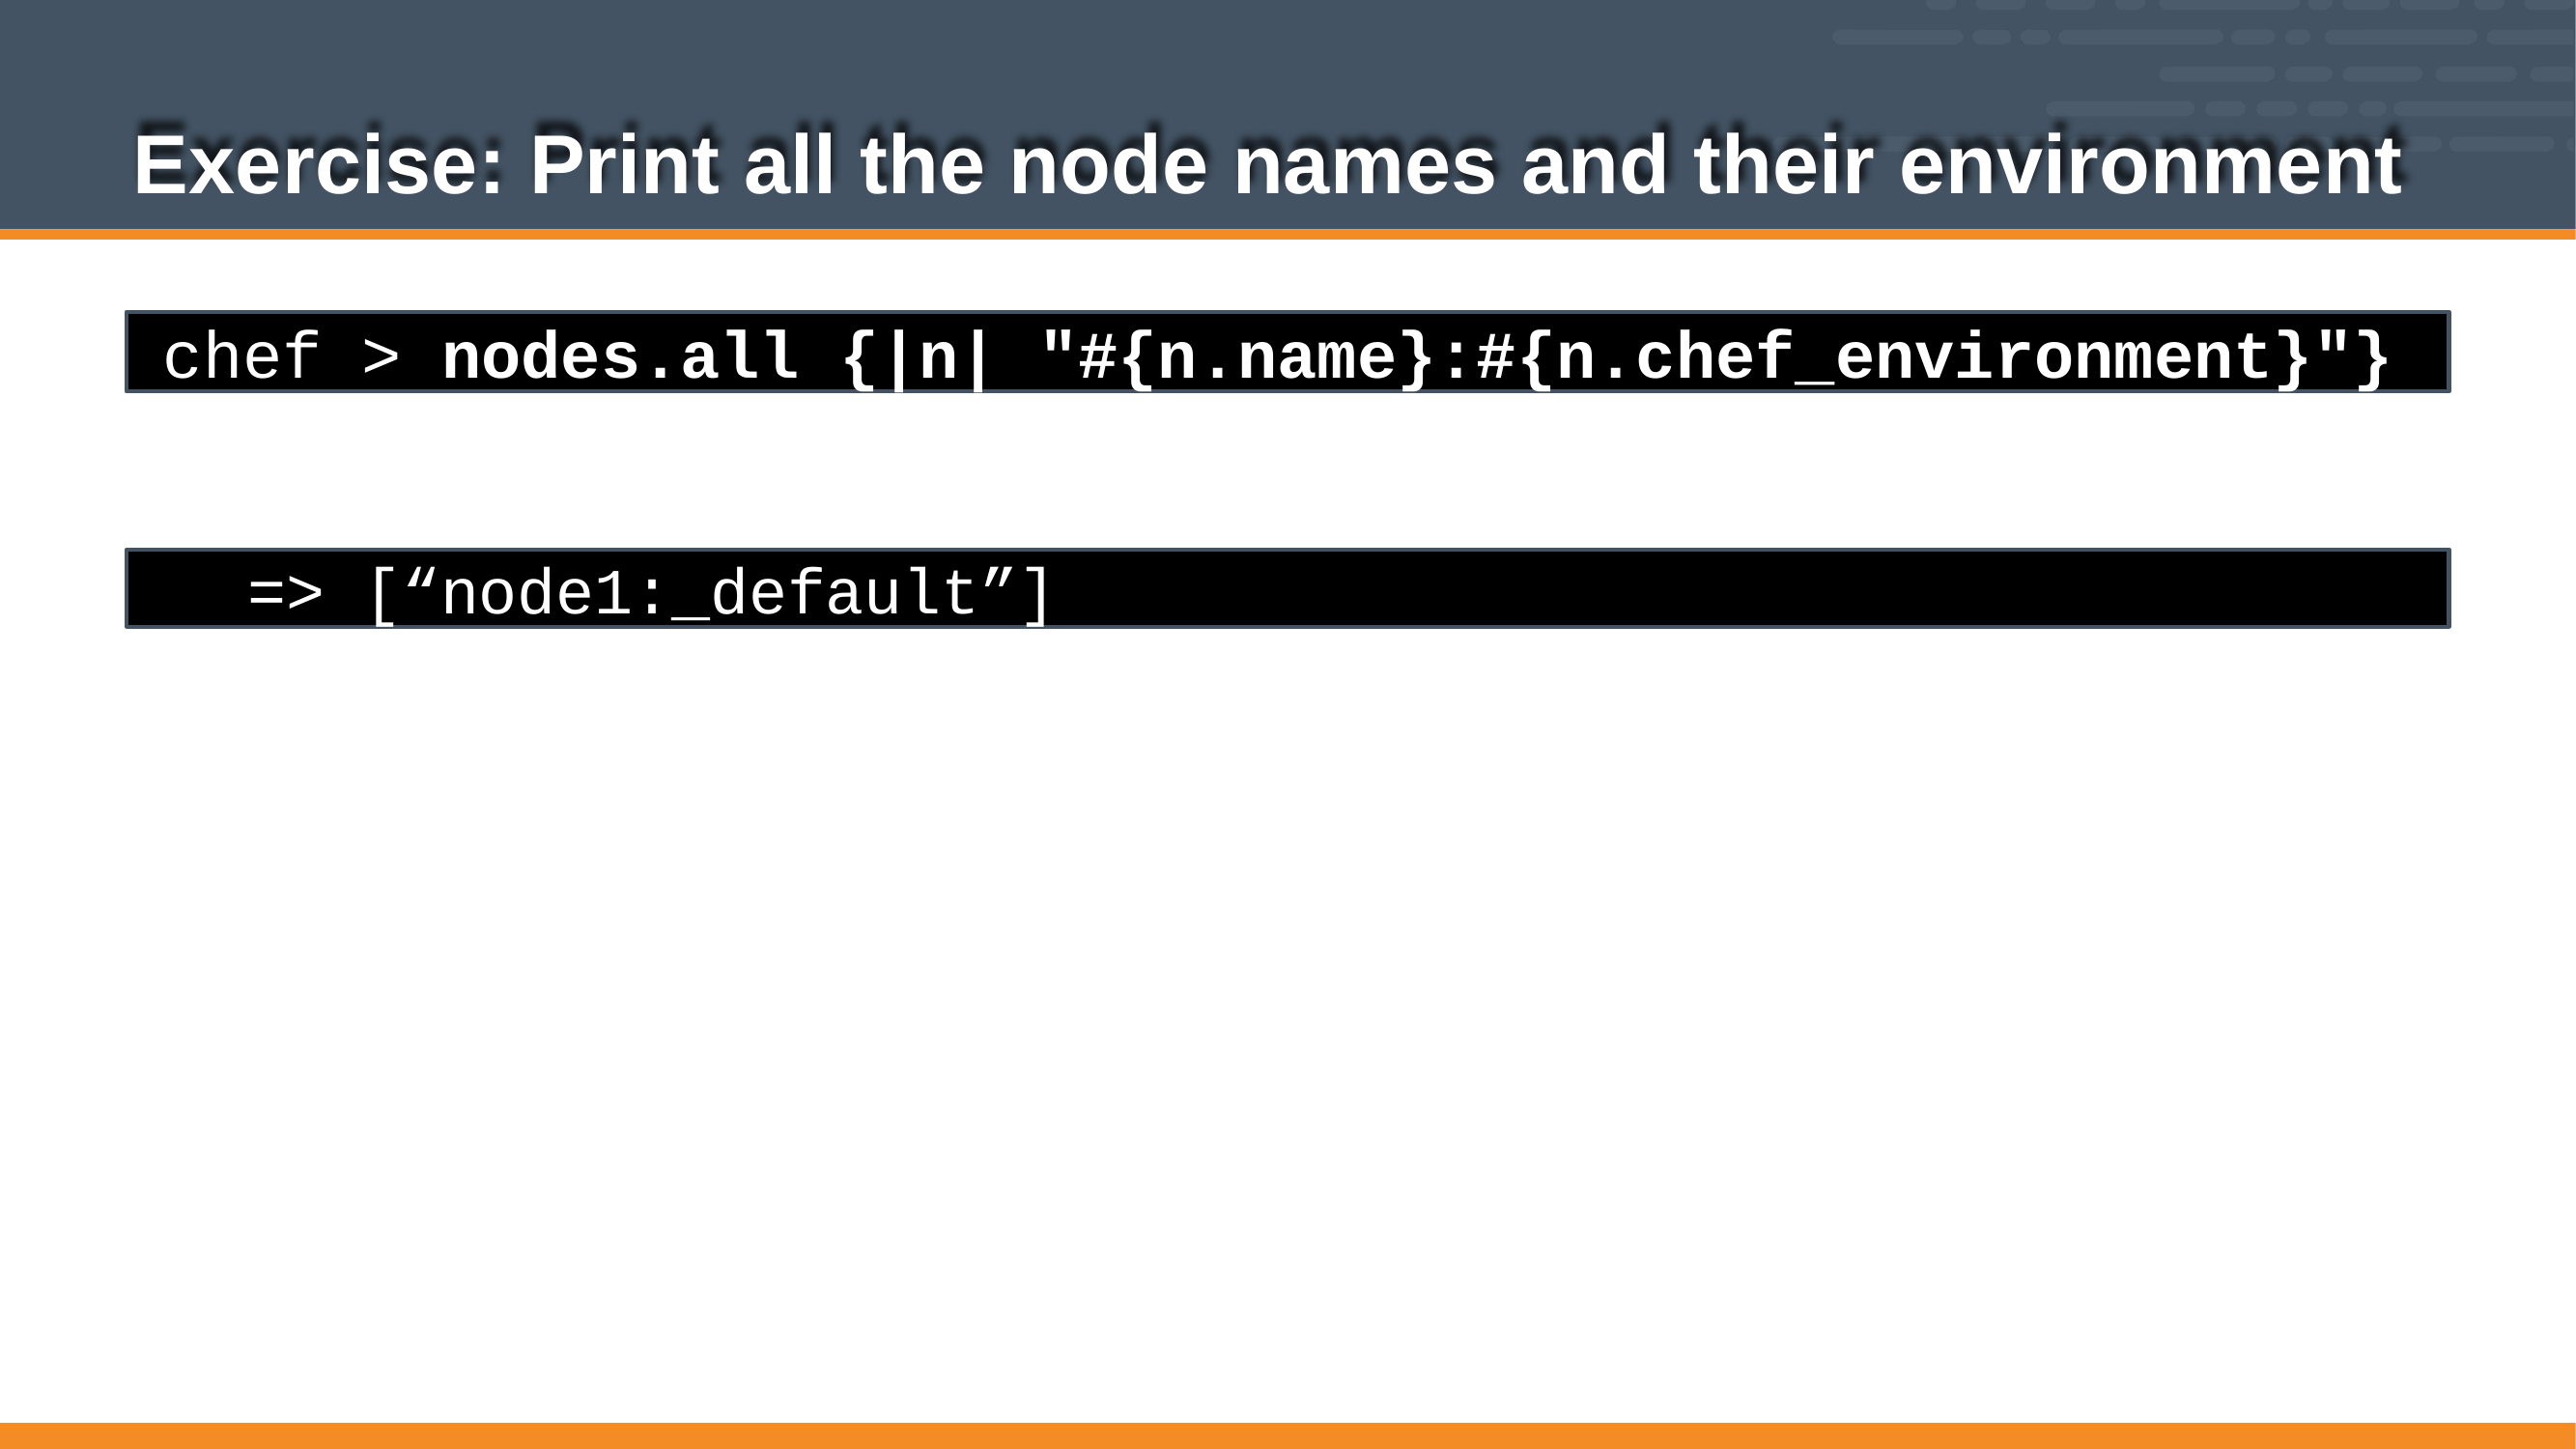

# Exercise: Print all the node names and their environment

chef > nodes.all {|n| "#{n.name}:#{n.chef_environment}"}
=> [“node1:_default”]